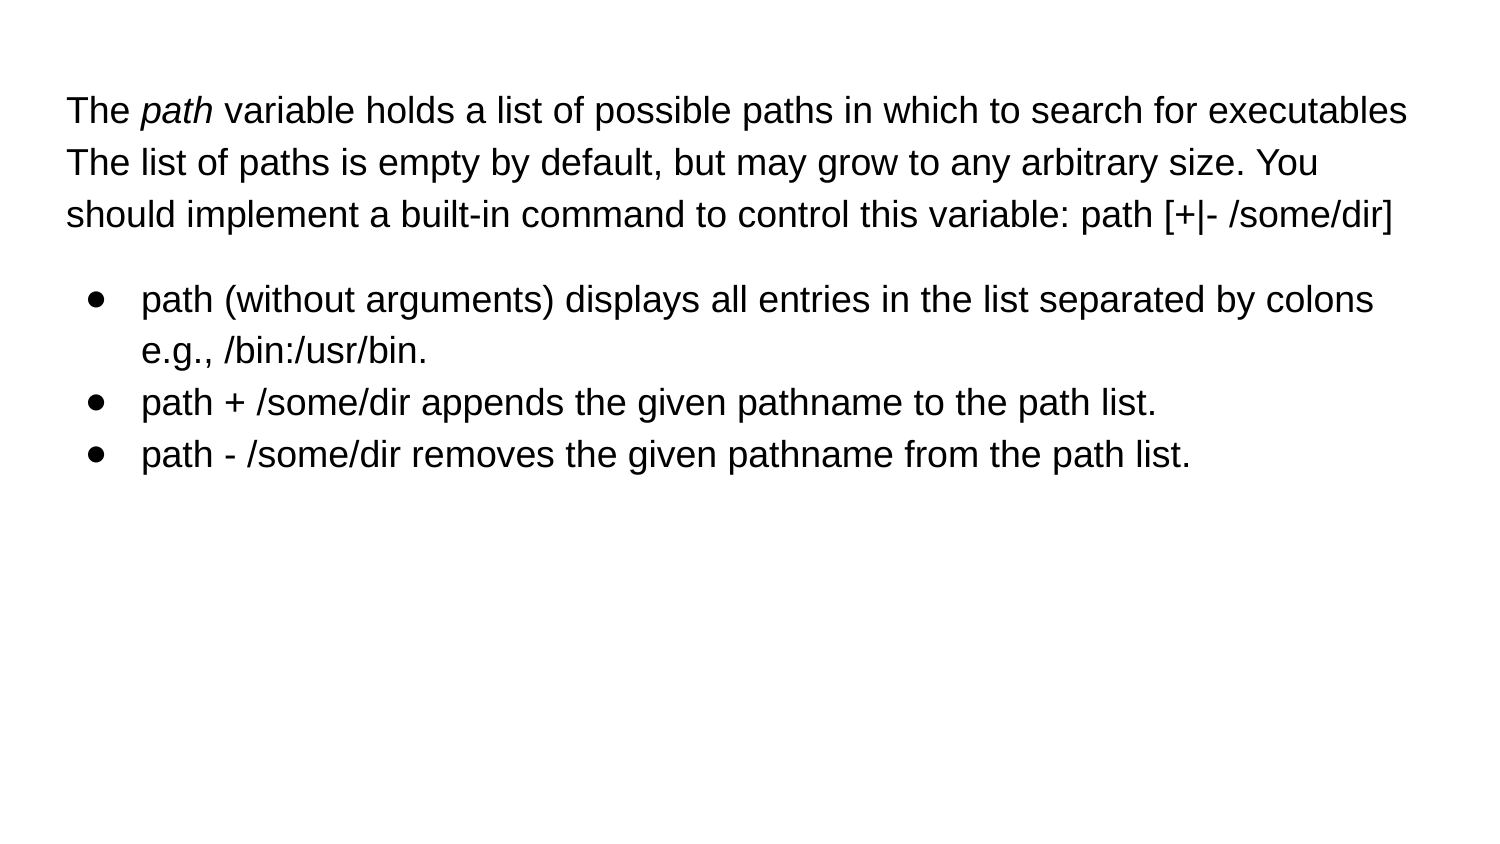

The path variable holds a list of possible paths in which to search for executables The list of paths is empty by default, but may grow to any arbitrary size. You should implement a built-in command to control this variable: path [+|- /some/dir]
path (without arguments) displays all entries in the list separated by colons e.g., /bin:/usr/bin.
path + /some/dir appends the given pathname to the path list.
path - /some/dir removes the given pathname from the path list.